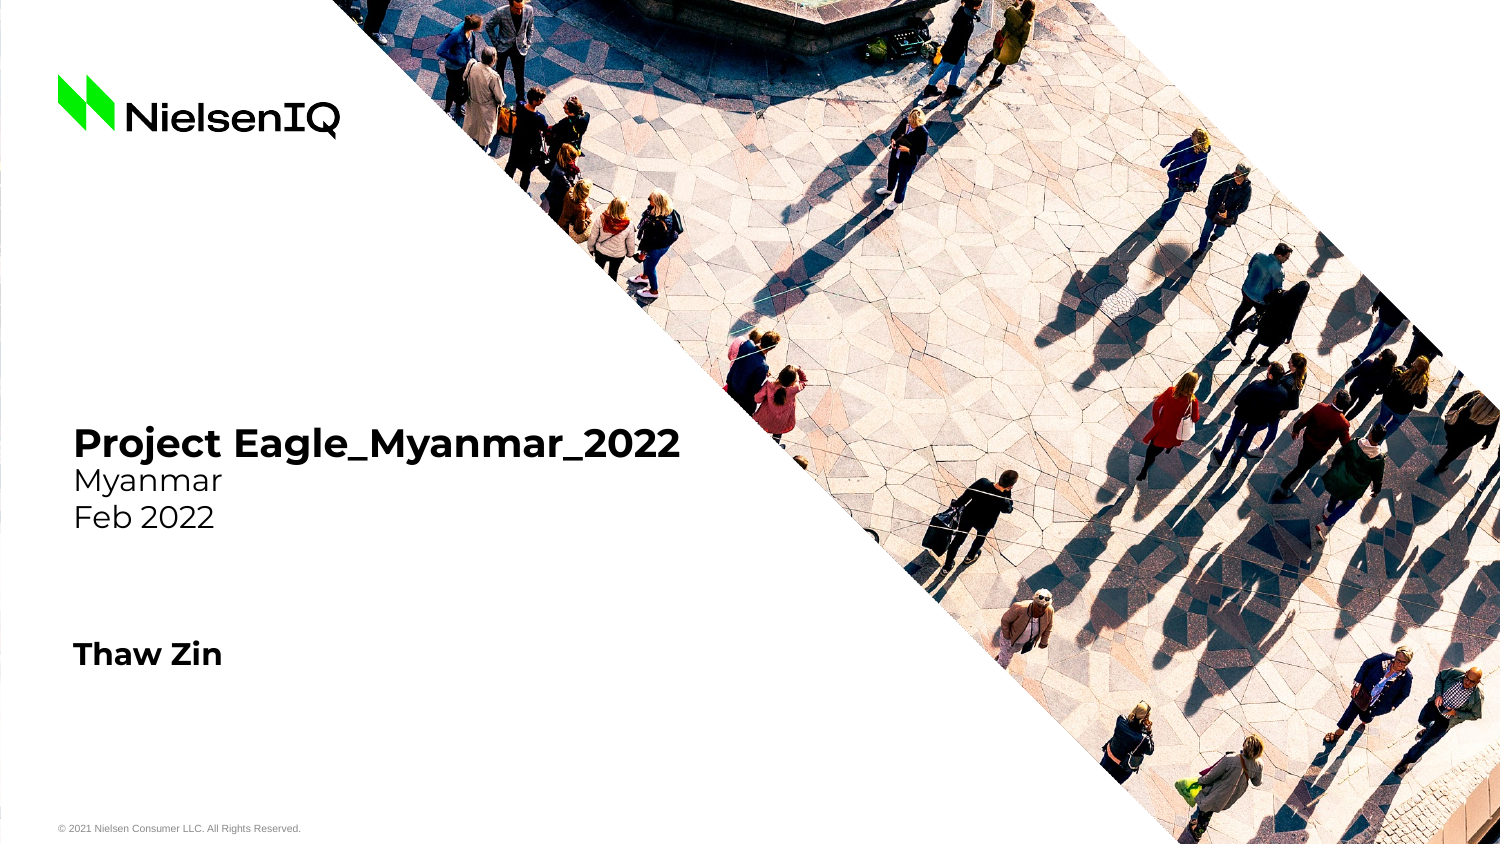

# Project Eagle_Myanmar_2022
Myanmar
Feb 2022
Thaw Zin